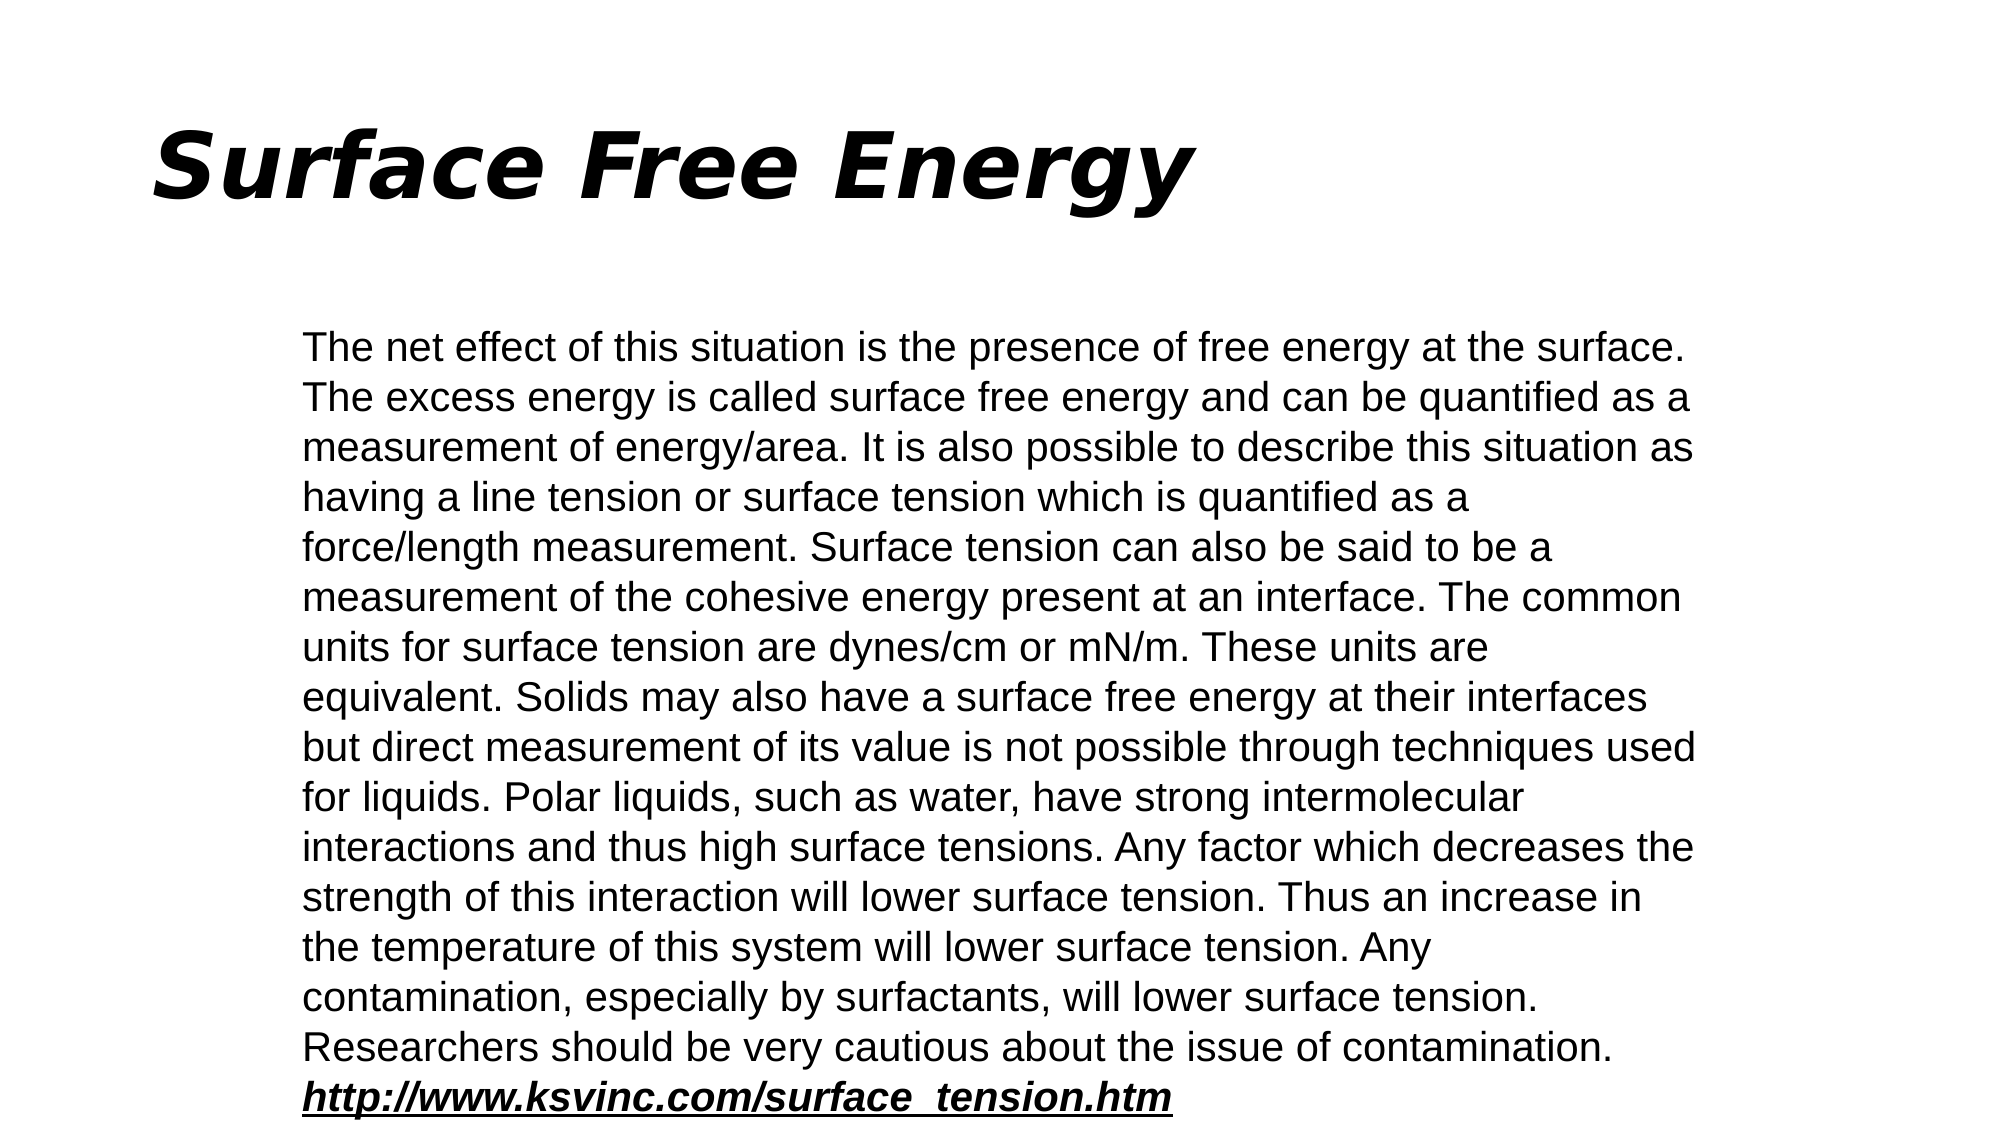

# Surface Free Energy
The net effect of this situation is the presence of free energy at the surface. The excess energy is called surface free energy and can be quantified as a measurement of energy/area. It is also possible to describe this situation as having a line tension or surface tension which is quantified as a force/length measurement. Surface tension can also be said to be a measurement of the cohesive energy present at an interface. The common units for surface tension are dynes/cm or mN/m. These units are equivalent. Solids may also have a surface free energy at their interfaces but direct measurement of its value is not possible through techniques used for liquids. Polar liquids, such as water, have strong intermolecular interactions and thus high surface tensions. Any factor which decreases the strength of this interaction will lower surface tension. Thus an increase in the temperature of this system will lower surface tension. Any contamination, especially by surfactants, will lower surface tension. Researchers should be very cautious about the issue of contamination. http://www.ksvinc.com/surface_tension.htm